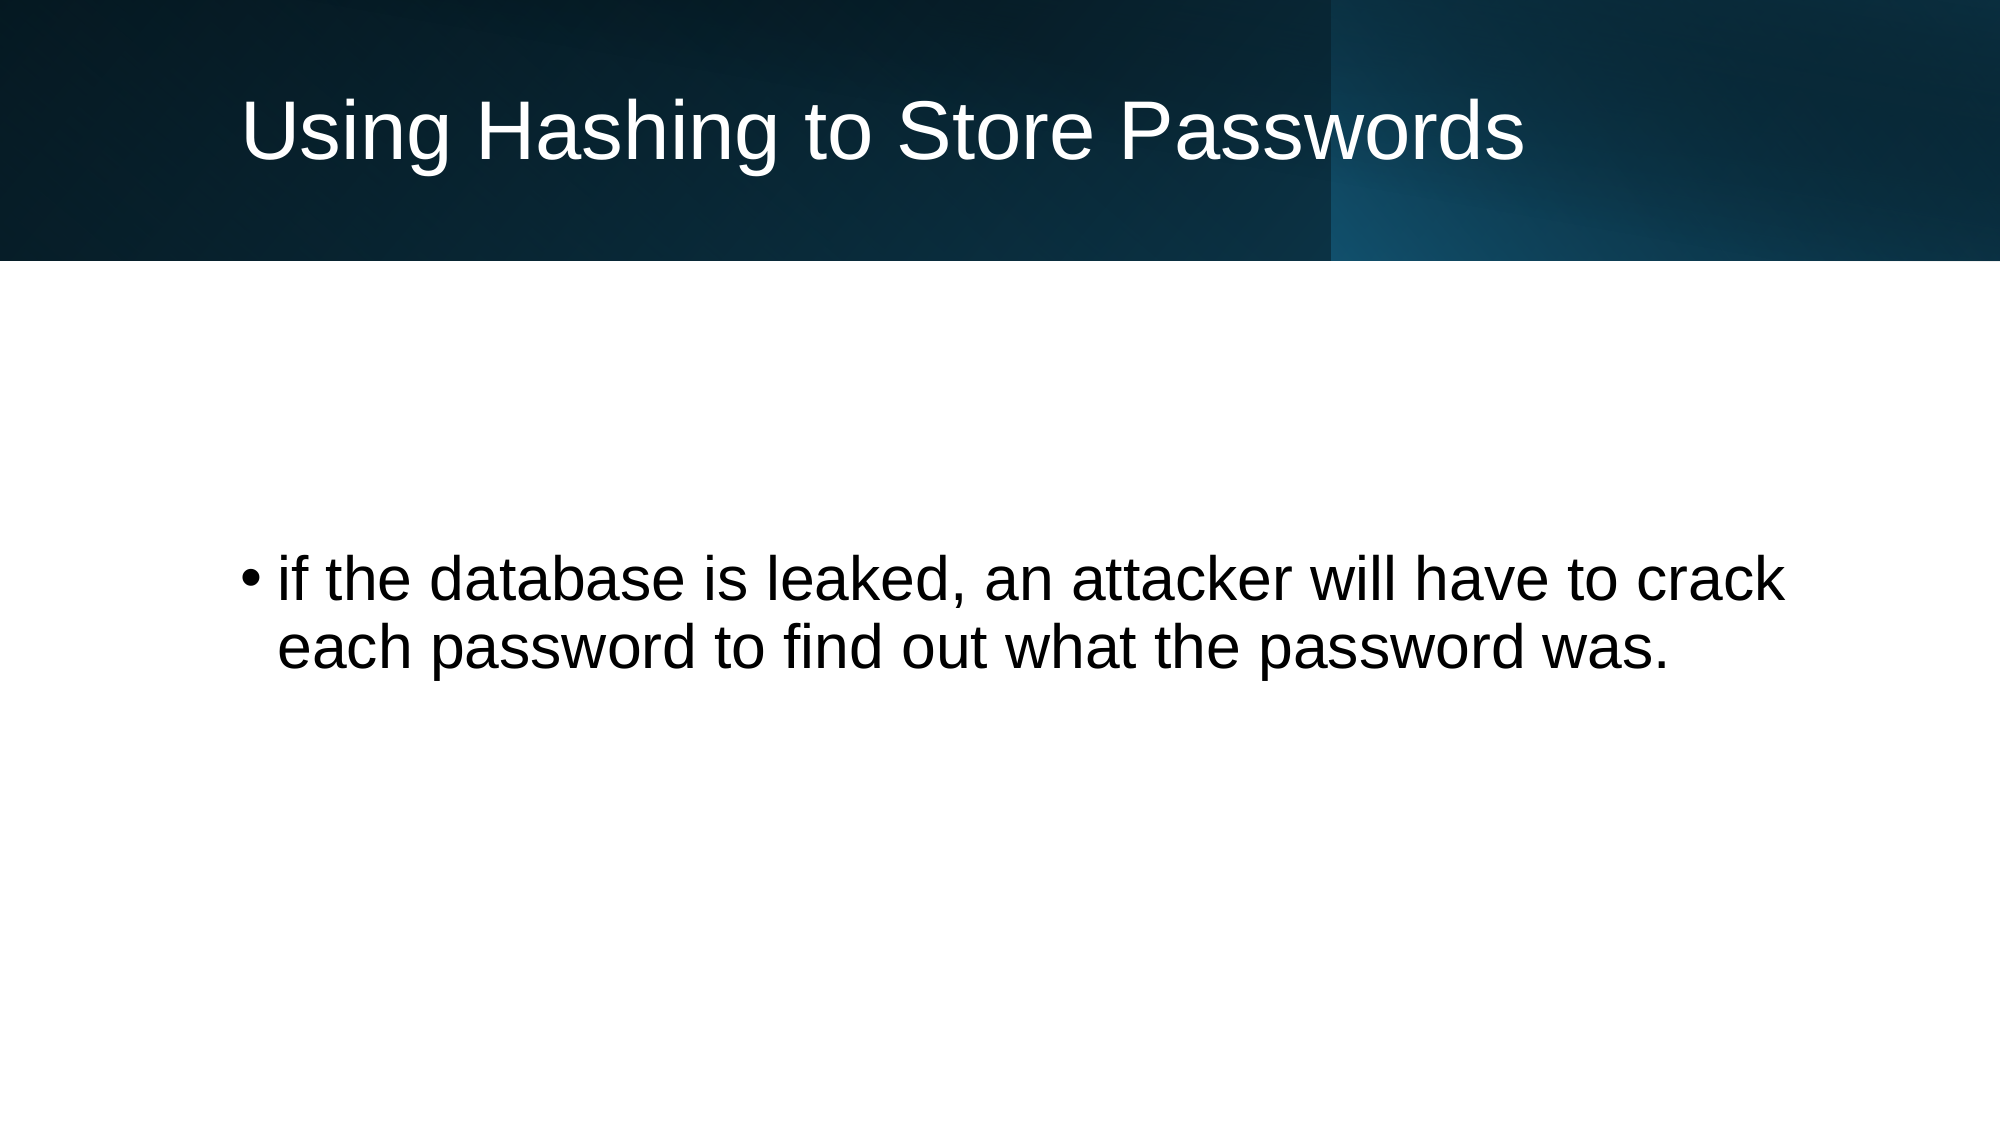

# Using Hashing to Store Passwords
if the database is leaked, an attacker will have to crack each password to find out what the password was.